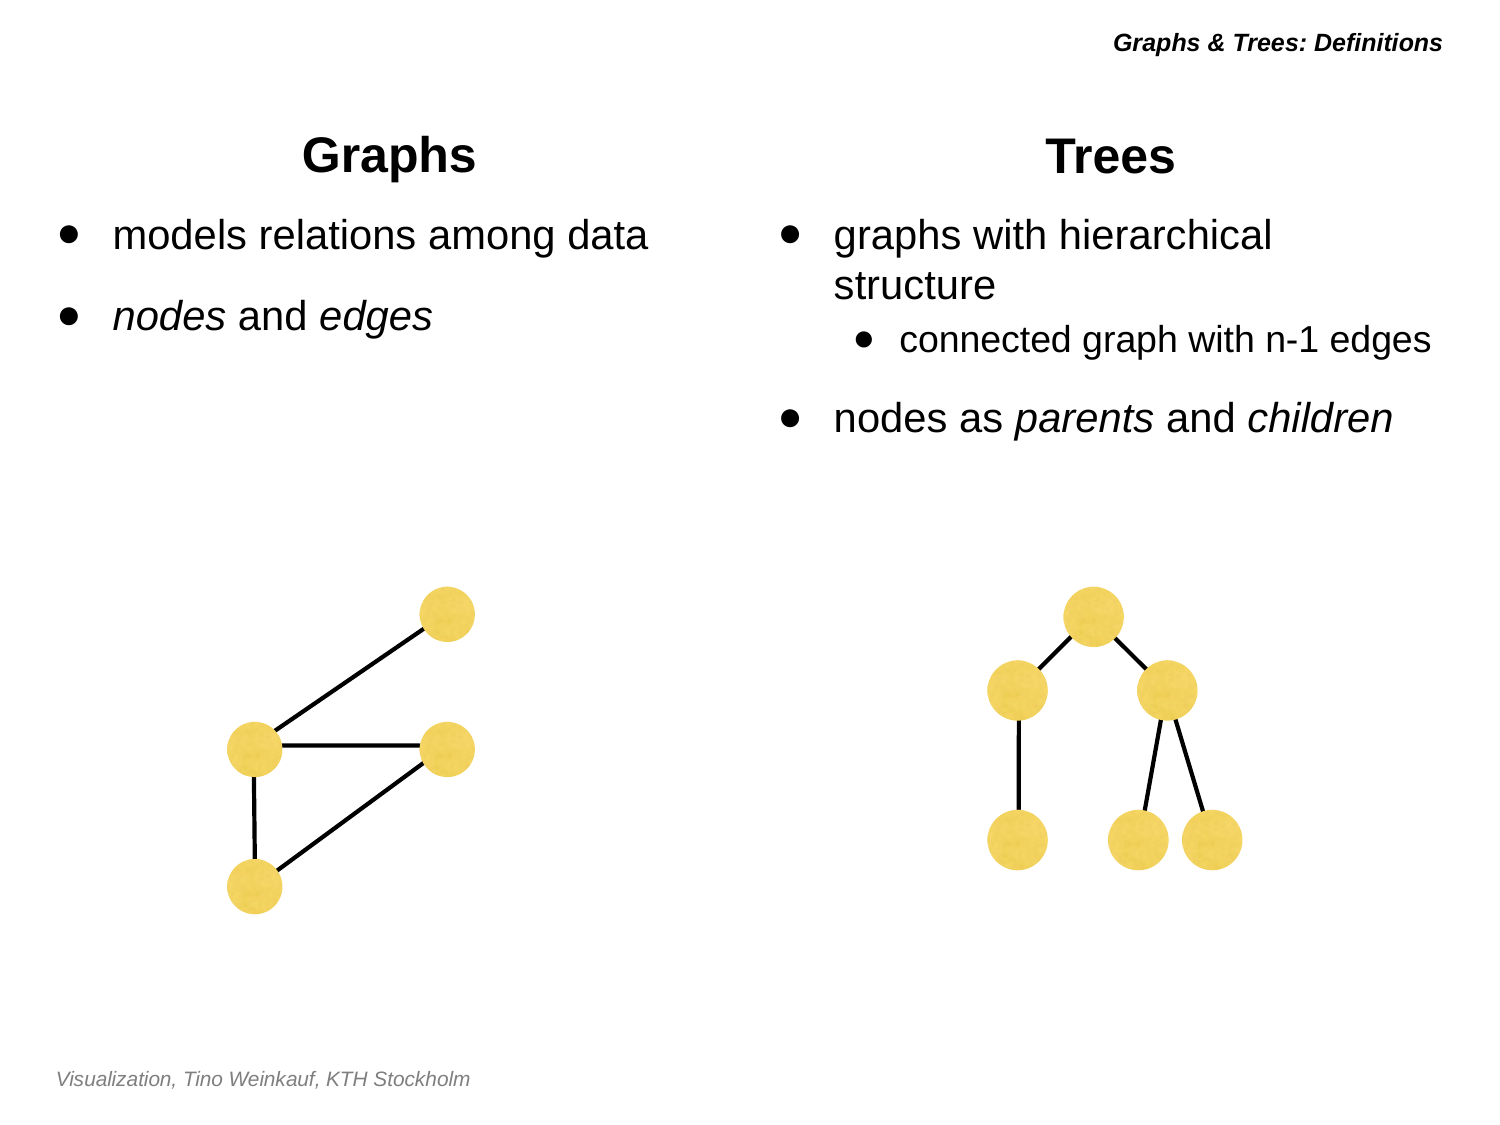

# Graphs & Trees: Definitions
Graphs
Trees
models relations among data
nodes and edges
graphs with hierarchical structure
connected graph with n-1 edges
nodes as parents and children